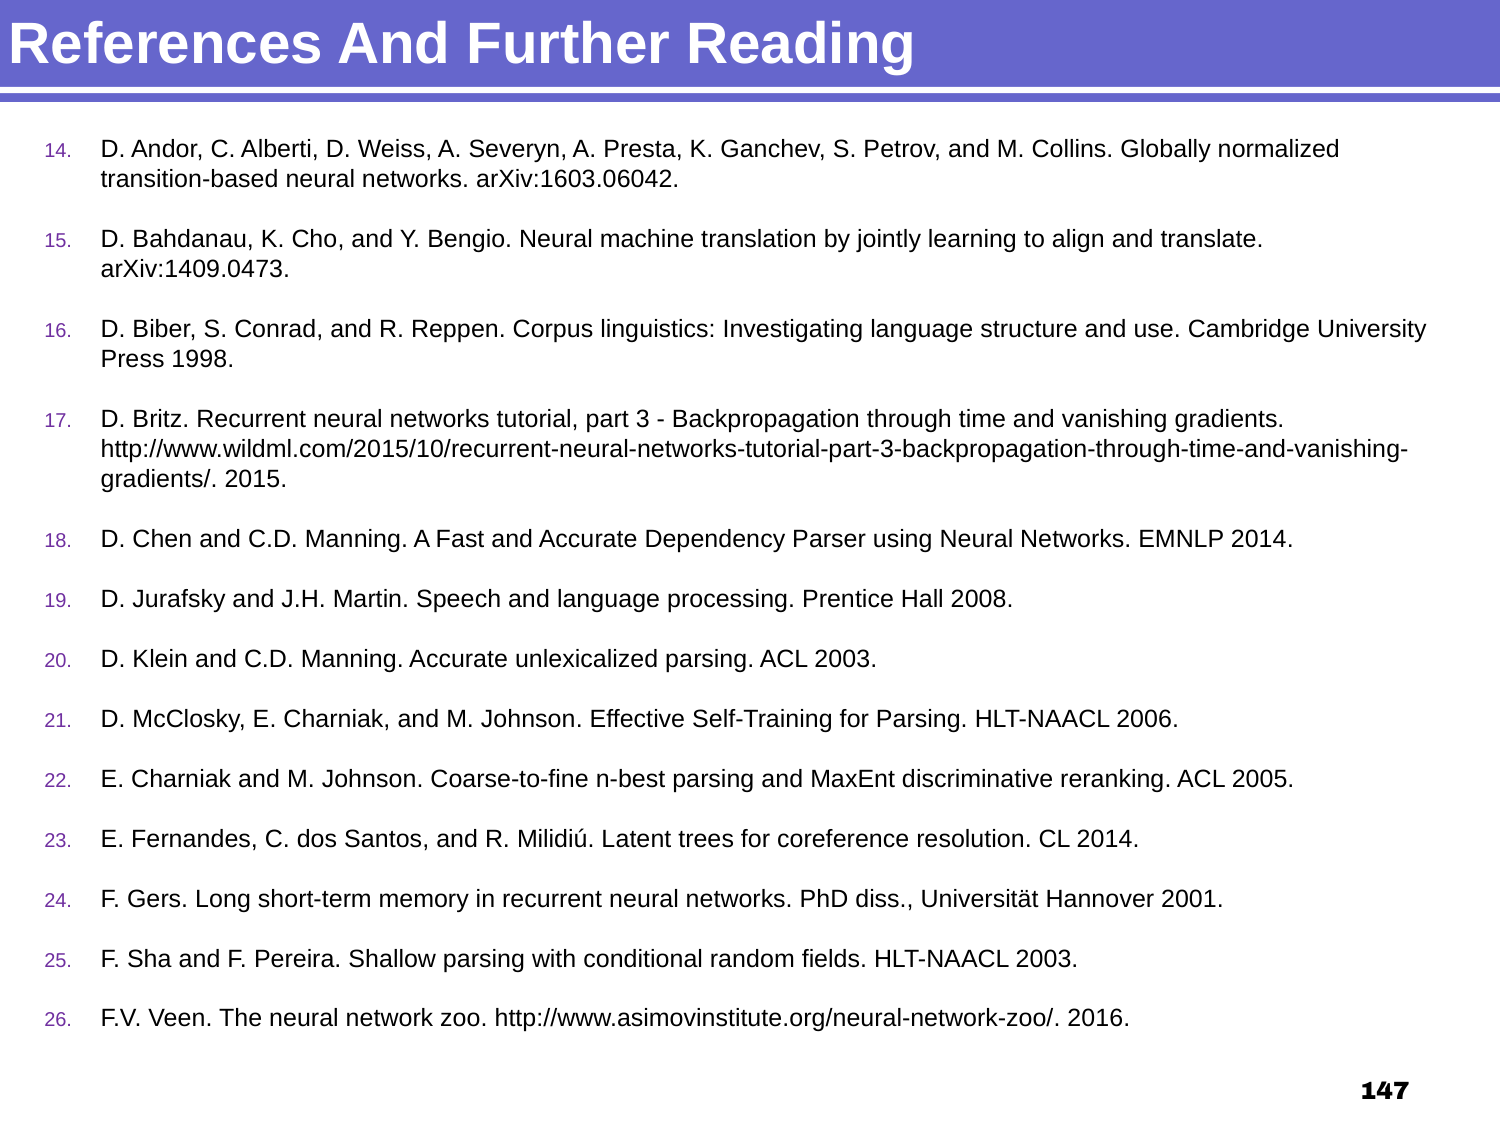

# References And Further Reading
D. Andor, C. Alberti, D. Weiss, A. Severyn, A. Presta, K. Ganchev, S. Petrov, and M. Collins. Globally normalized transition-based neural networks. arXiv:1603.06042.
D. Bahdanau, K. Cho, and Y. Bengio. Neural machine translation by jointly learning to align and translate. arXiv:1409.0473.
D. Biber, S. Conrad, and R. Reppen. Corpus linguistics: Investigating language structure and use. Cambridge University Press 1998.
D. Britz. Recurrent neural networks tutorial, part 3 - Backpropagation through time and vanishing gradients. http://www.wildml.com/2015/10/recurrent-neural-networks-tutorial-part-3-backpropagation-through-time-and-vanishing-gradients/. 2015.
D. Chen and C.D. Manning. A Fast and Accurate Dependency Parser using Neural Networks. EMNLP 2014.
D. Jurafsky and J.H. Martin. Speech and language processing. Prentice Hall 2008.
D. Klein and C.D. Manning. Accurate unlexicalized parsing. ACL 2003.
D. McClosky, E. Charniak, and M. Johnson. Effective Self-Training for Parsing. HLT-NAACL 2006.
E. Charniak and M. Johnson. Coarse-to-fine n-best parsing and MaxEnt discriminative reranking. ACL 2005.
E. Fernandes, C. dos Santos, and R. Milidiú. Latent trees for coreference resolution. CL 2014.
F. Gers. Long short-term memory in recurrent neural networks. PhD diss., Universität Hannover 2001.
F. Sha and F. Pereira. Shallow parsing with conditional random fields. HLT-NAACL 2003.
F.V. Veen. The neural network zoo. http://www.asimovinstitute.org/neural-network-zoo/. 2016.
147